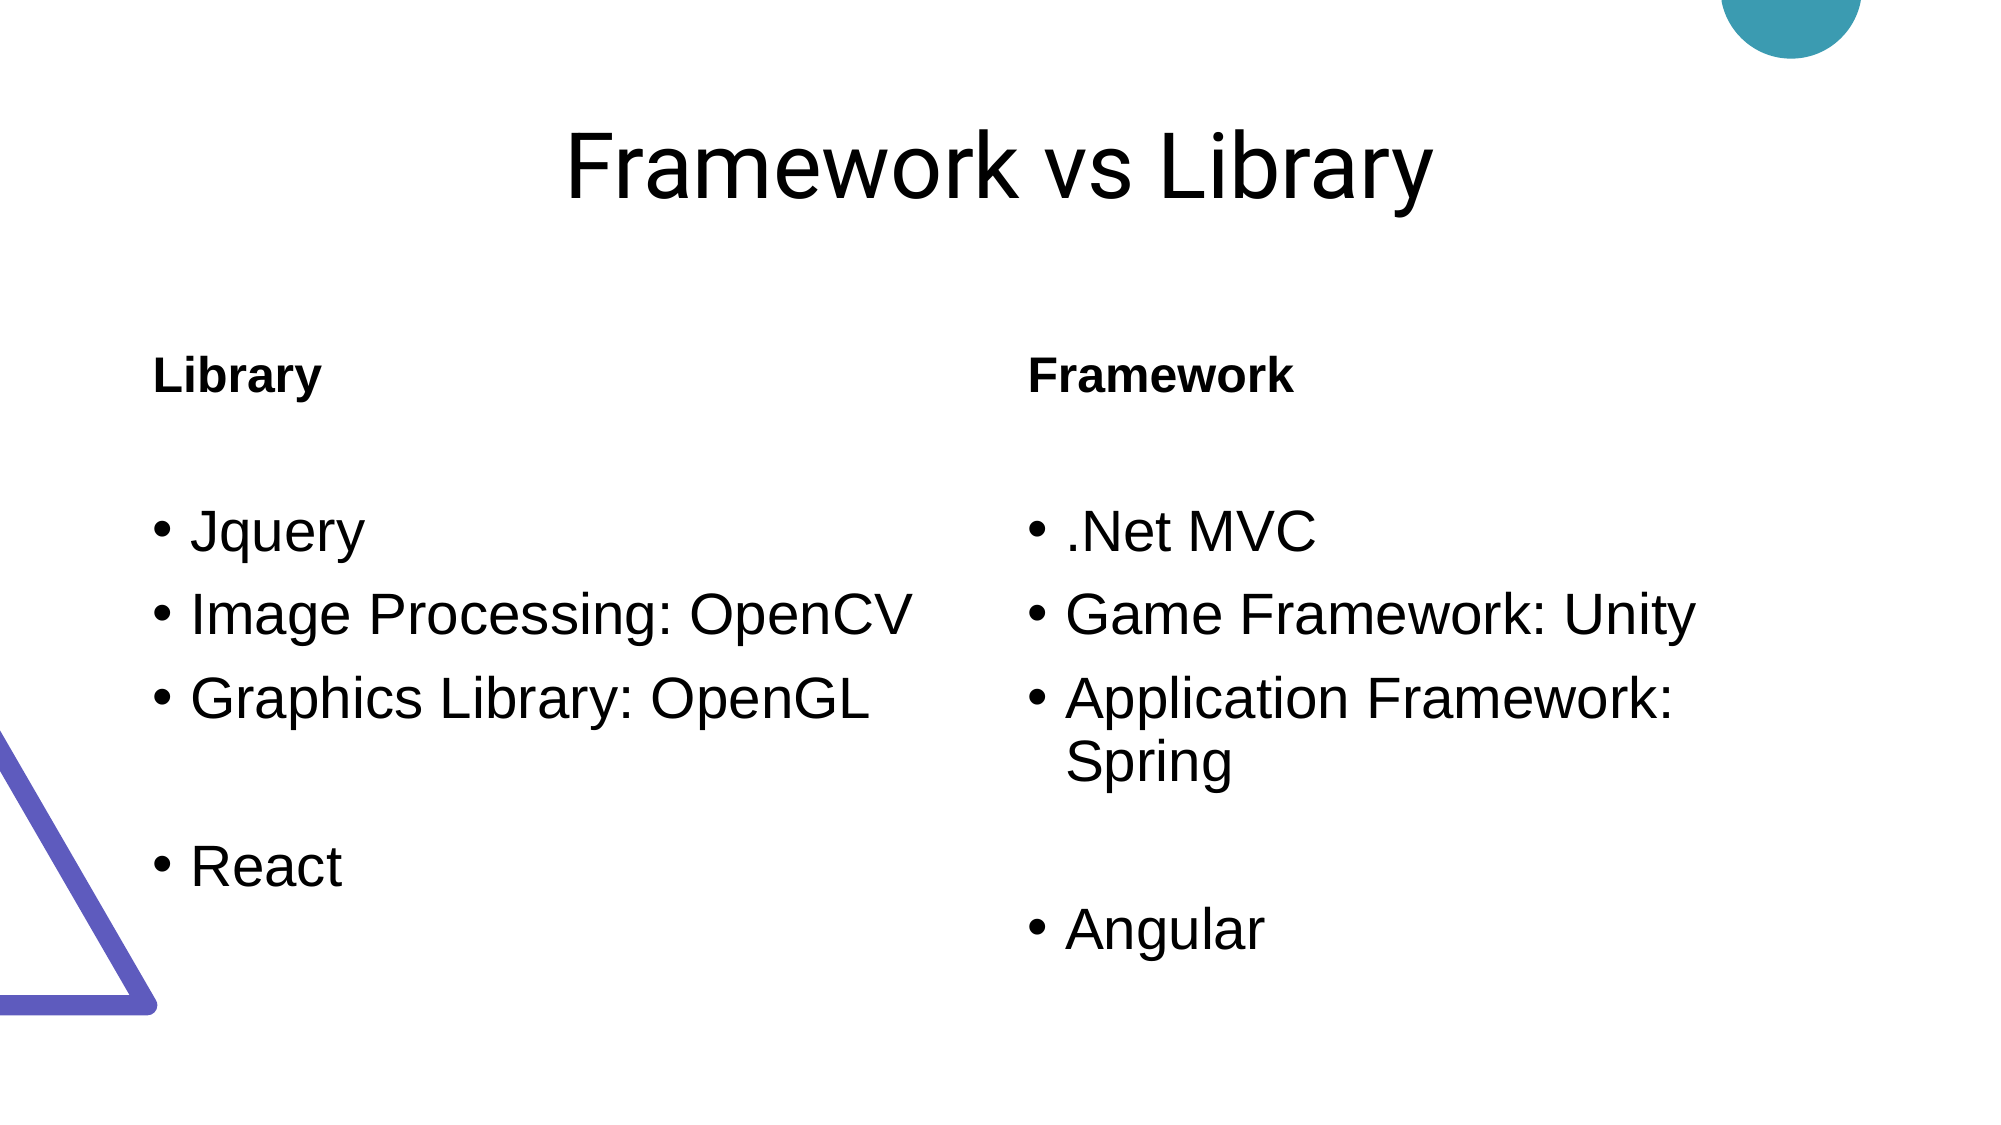

# Framework vs Library
Library
Framework
Jquery
Image Processing: OpenCV
Graphics Library: OpenGL

React
.Net MVC
Game Framework: Unity
Application Framework: Spring

Angular